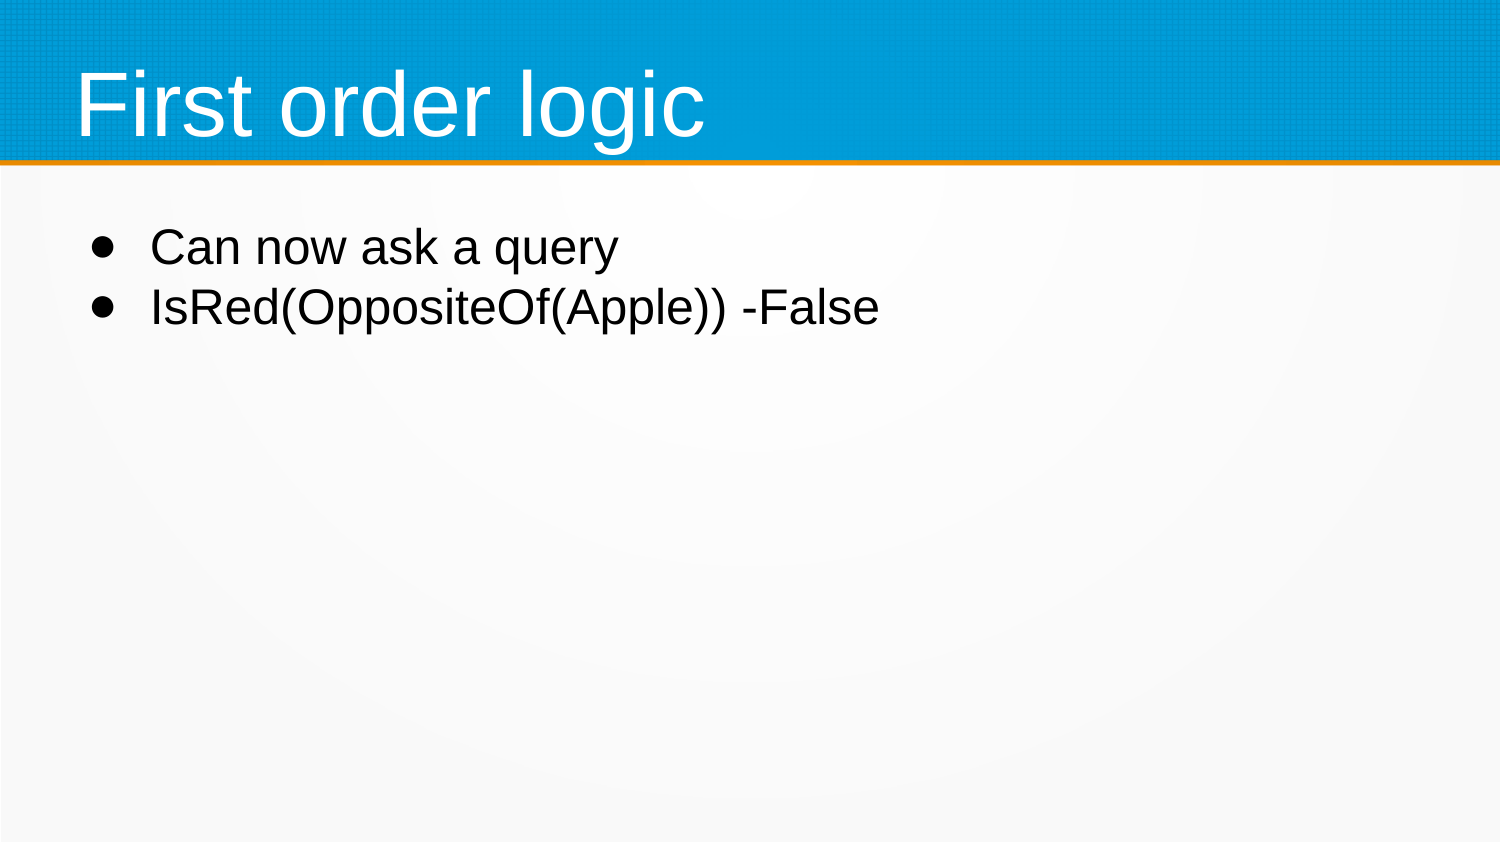

First order logic
Can now ask a query
IsRed(OppositeOf(Apple)) -False